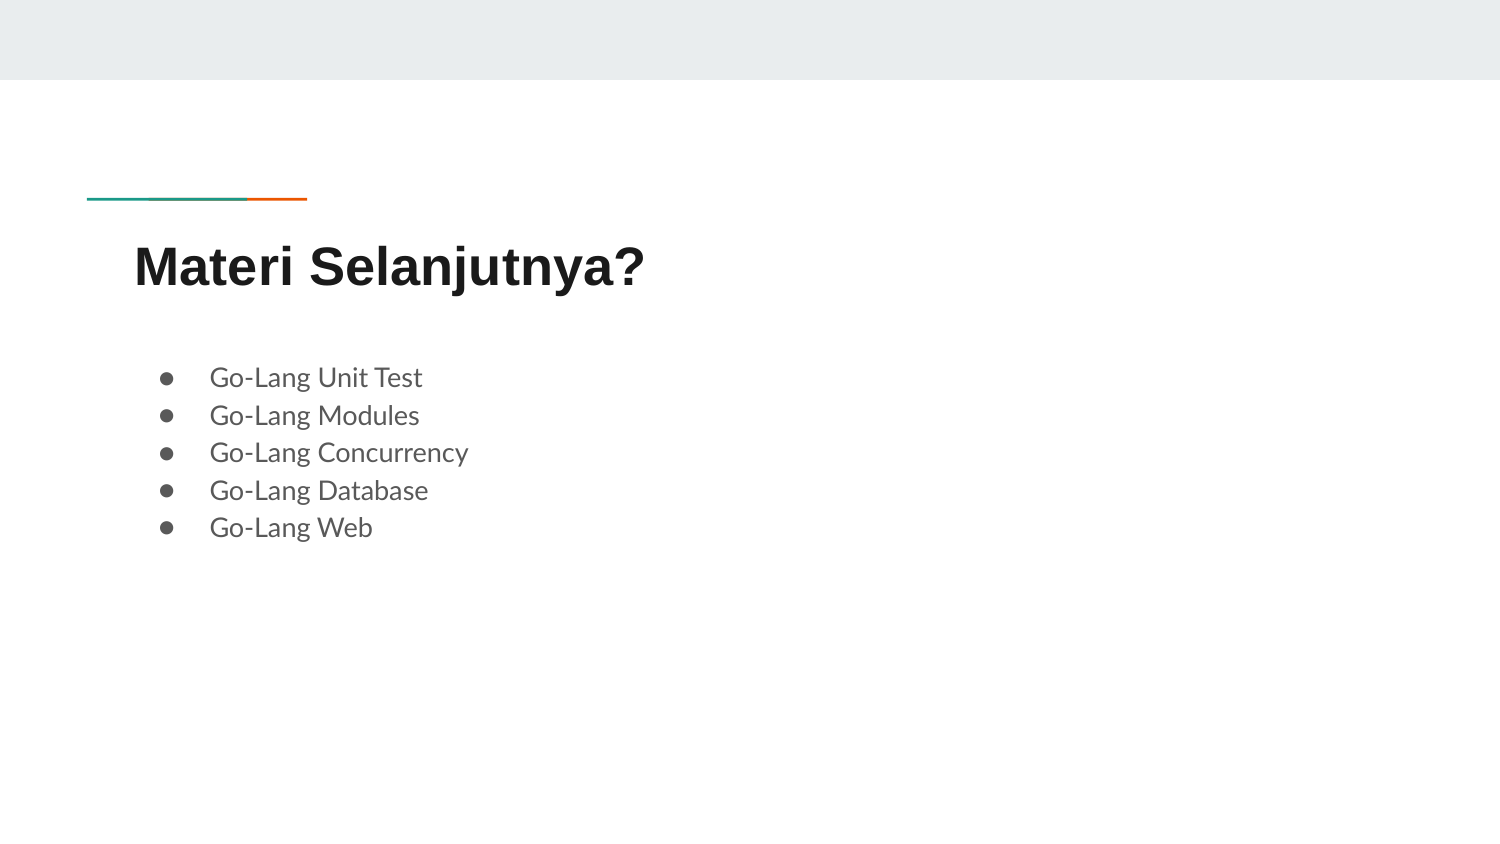

# Materi Selanjutnya?
Go-Lang Unit Test
Go-Lang Modules
Go-Lang Concurrency
Go-Lang Database
Go-Lang Web